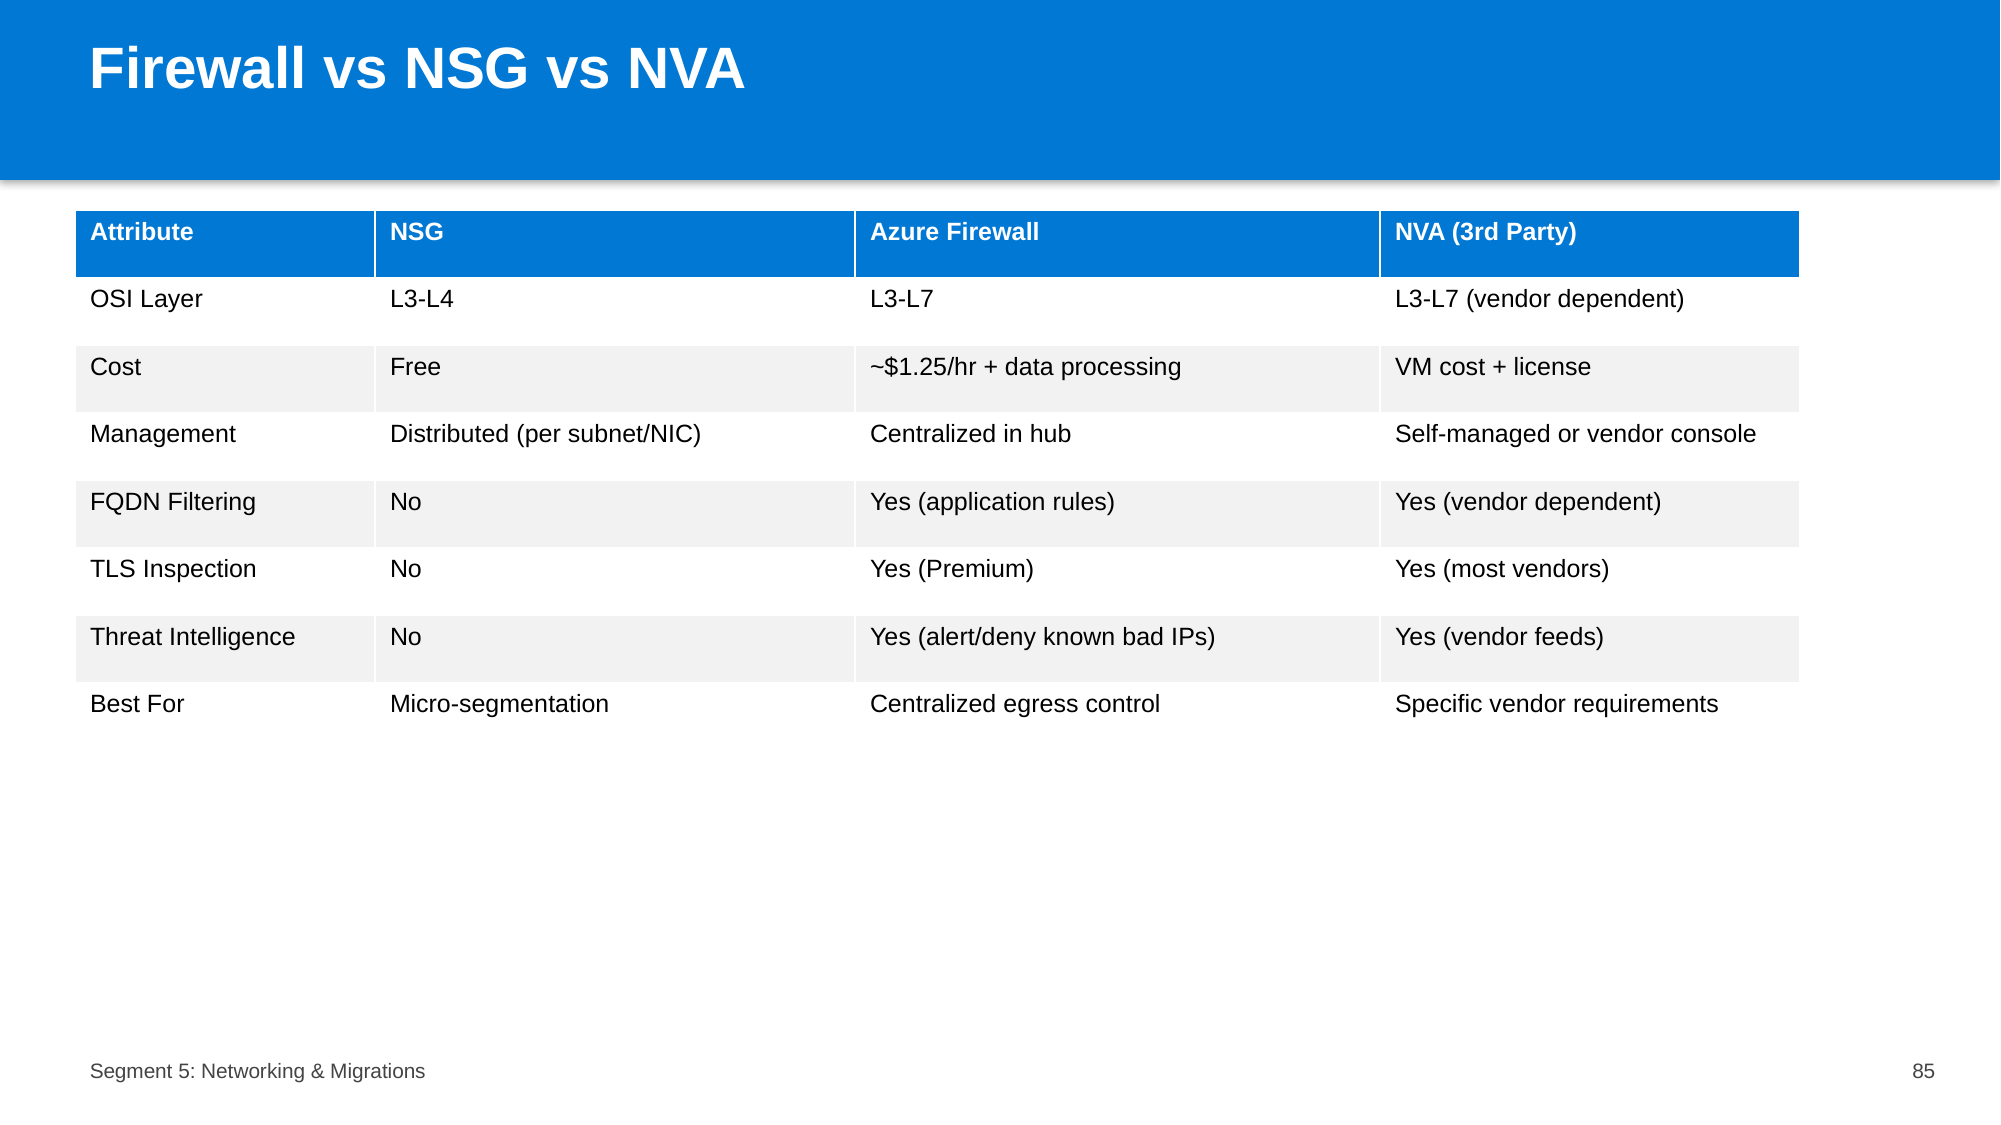

Firewall vs NSG vs NVA
| Attribute | NSG | Azure Firewall | NVA (3rd Party) |
| --- | --- | --- | --- |
| OSI Layer | L3-L4 | L3-L7 | L3-L7 (vendor dependent) |
| Cost | Free | ~$1.25/hr + data processing | VM cost + license |
| Management | Distributed (per subnet/NIC) | Centralized in hub | Self-managed or vendor console |
| FQDN Filtering | No | Yes (application rules) | Yes (vendor dependent) |
| TLS Inspection | No | Yes (Premium) | Yes (most vendors) |
| Threat Intelligence | No | Yes (alert/deny known bad IPs) | Yes (vendor feeds) |
| Best For | Micro-segmentation | Centralized egress control | Specific vendor requirements |
Segment 5: Networking & Migrations
85